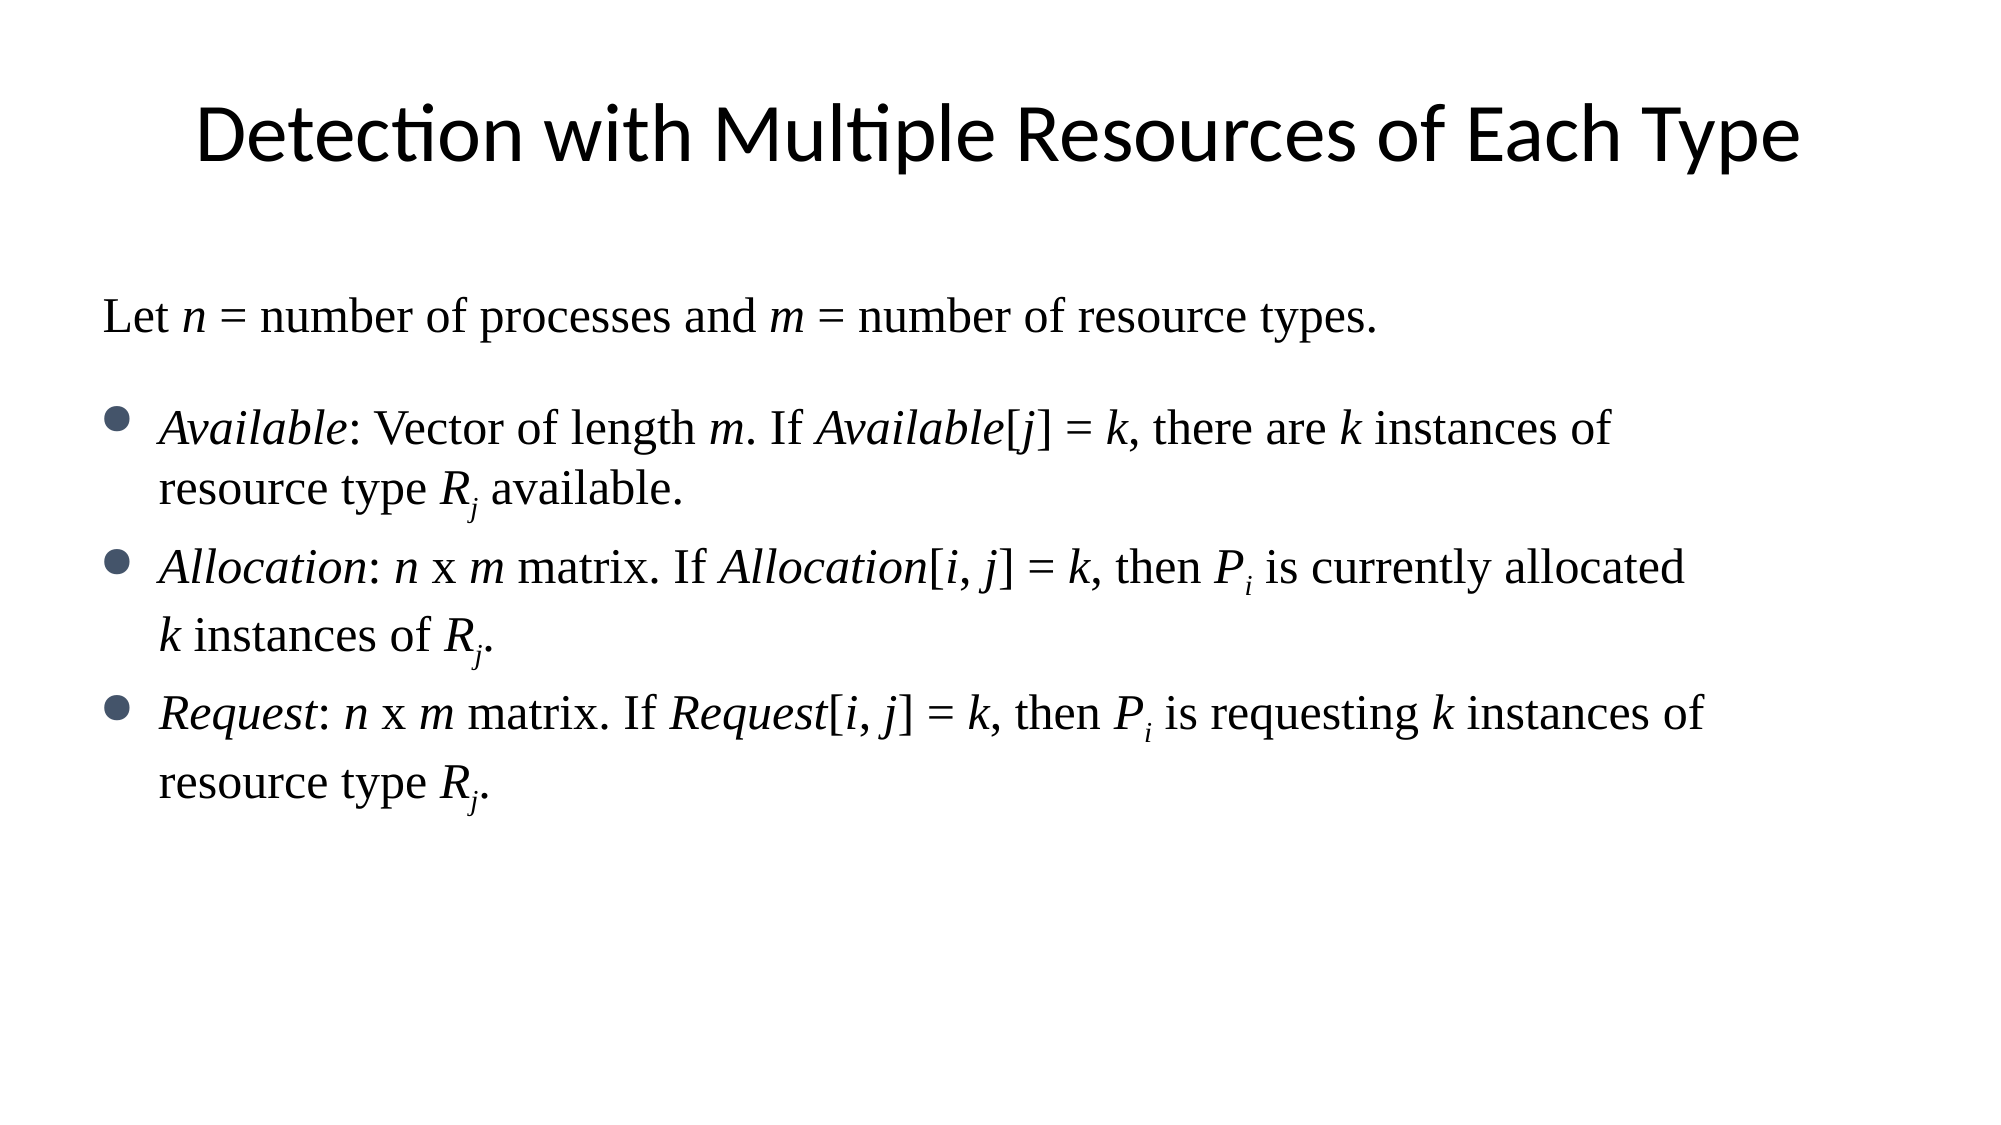

# Detection with Multiple Resources of Each Type
Let n = number of processes and m = number of resource types.
Available: Vector of length m. If Available[j] = k, there are k instances of resource type Rj available.
Allocation: n x m matrix. If Allocation[i, j] = k, then Pi is currently allocated k instances of Rj.
Request: n x m matrix. If Request[i, j] = k, then Pi is requesting k instances of resource type Rj.